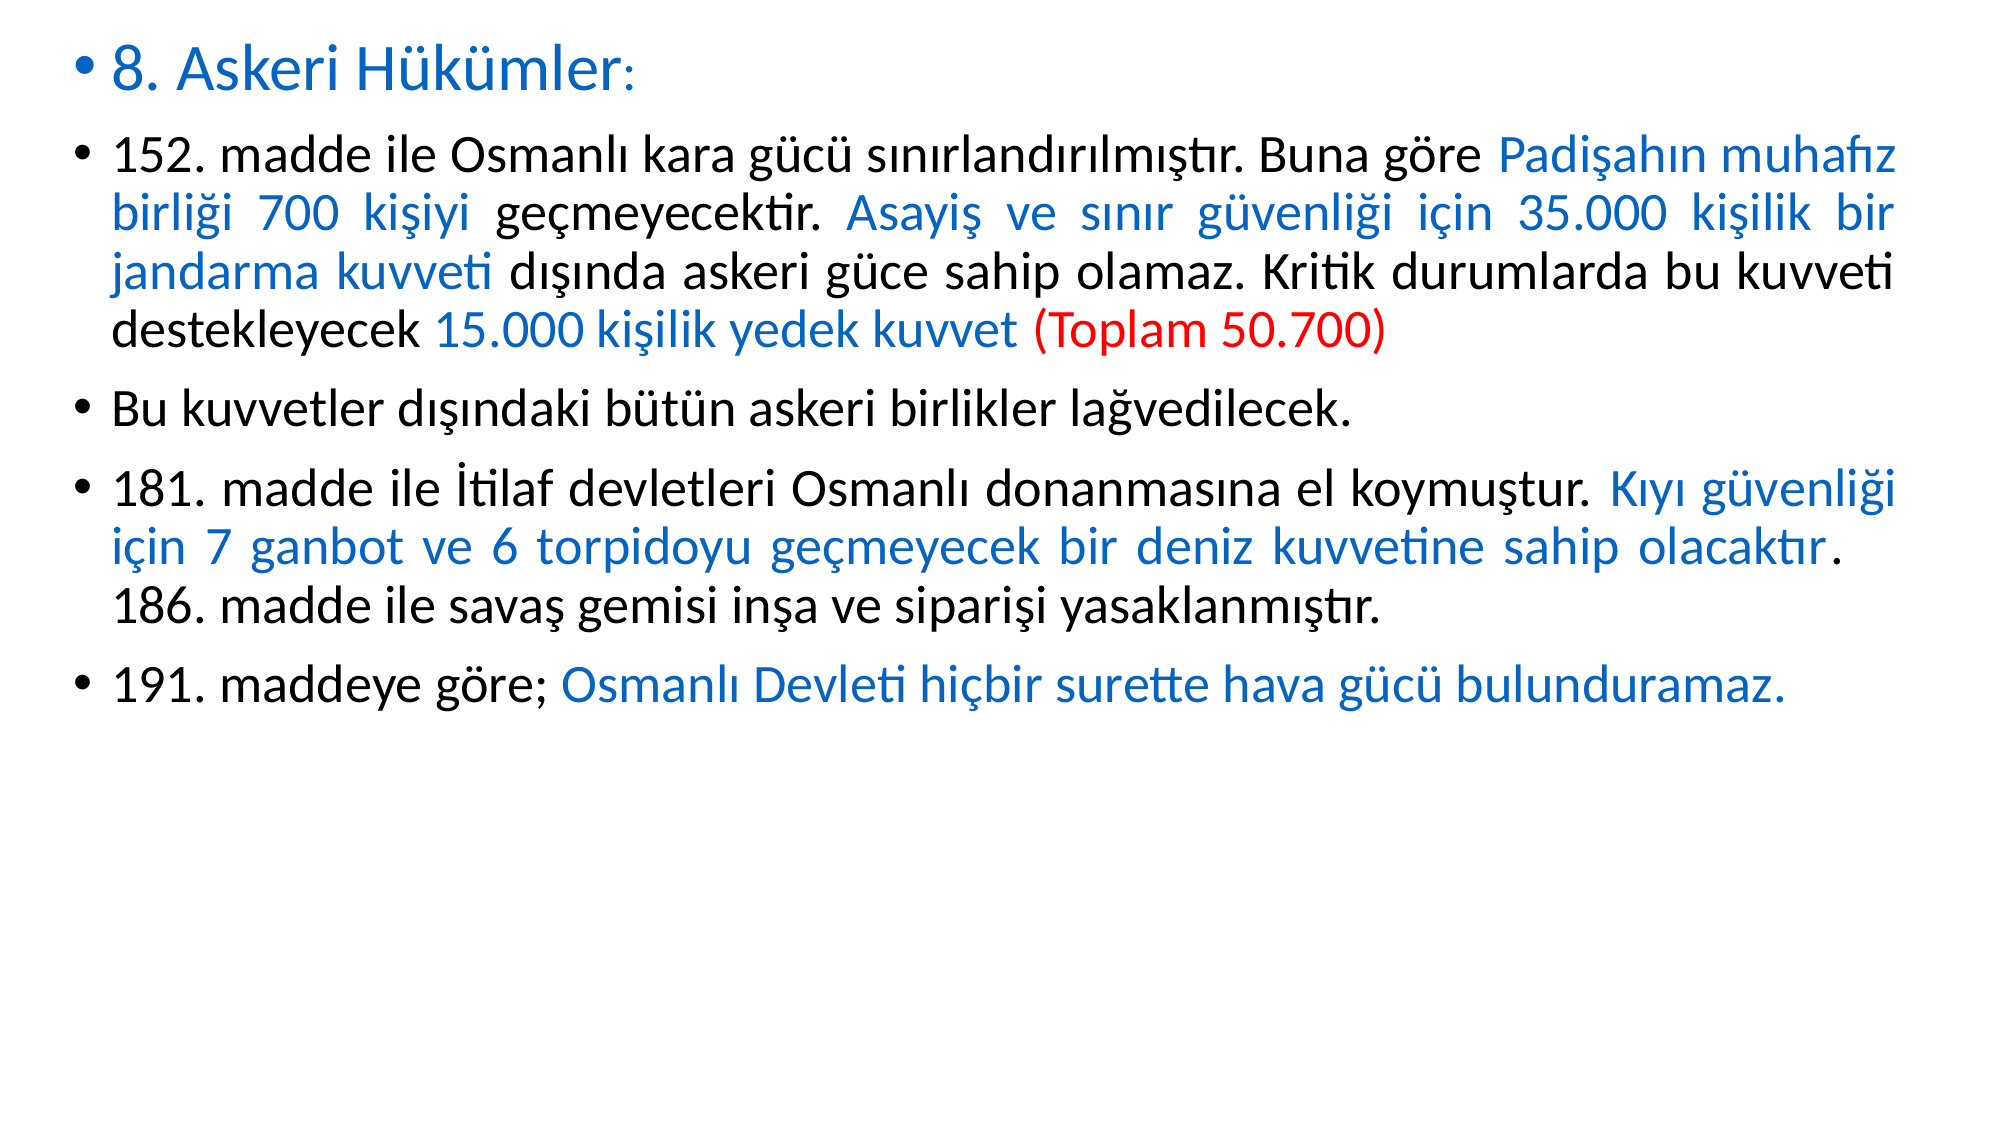

8. Askeri Hükümler:
152. madde ile Osmanlı kara gücü sınırlandırılmıştır. Buna göre Padişahın muhafız birliği 700 kişiyi geçmeyecektir. Asayiş ve sınır güvenliği için 35.000 kişilik bir jandarma kuvveti dışında askeri güce sahip olamaz. Kritik durumlarda bu kuvveti destekleyecek 15.000 kişilik yedek kuvvet (Toplam 50.700)
Bu kuvvetler dışındaki bütün askeri birlikler lağvedilecek.
181. madde ile İtilaf devletleri Osmanlı donanmasına el koymuştur. Kıyı güvenliği için 7 ganbot ve 6 torpidoyu geçmeyecek bir deniz kuvvetine sahip olacaktır.    186. madde ile savaş gemisi inşa ve siparişi yasaklanmıştır.
191. maddeye göre; Osmanlı Devleti hiçbir surette hava gücü bulunduramaz.